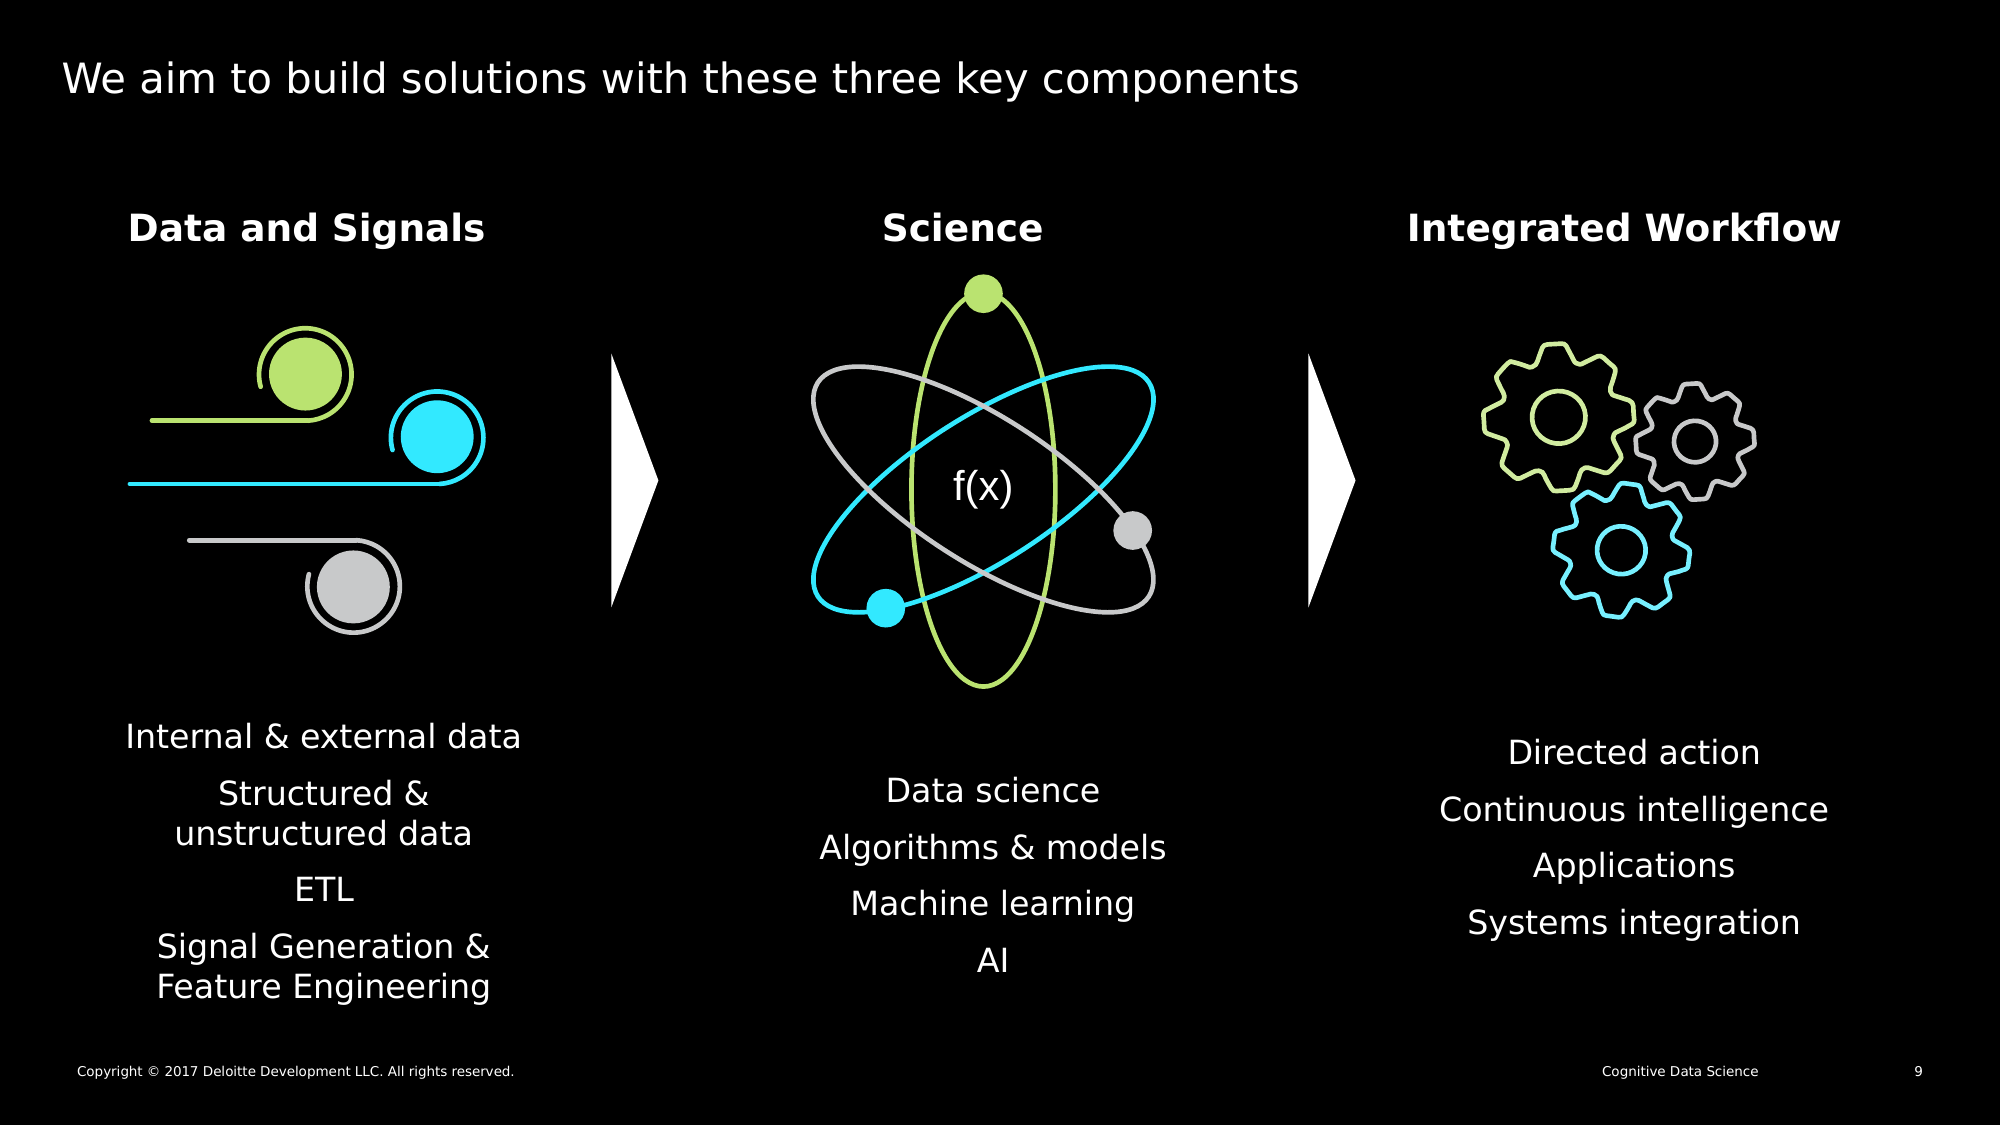

We aim to build solutions with these three key components
Data and Signals
Science
Integrated Workflow

f(x)

Internal & external data
Structured &
unstructured data
ETL
Signal Generation & Feature Engineering
Directed action
Continuous intelligence
Applications
Systems integration
Data science
Algorithms & models
Machine learning
AI